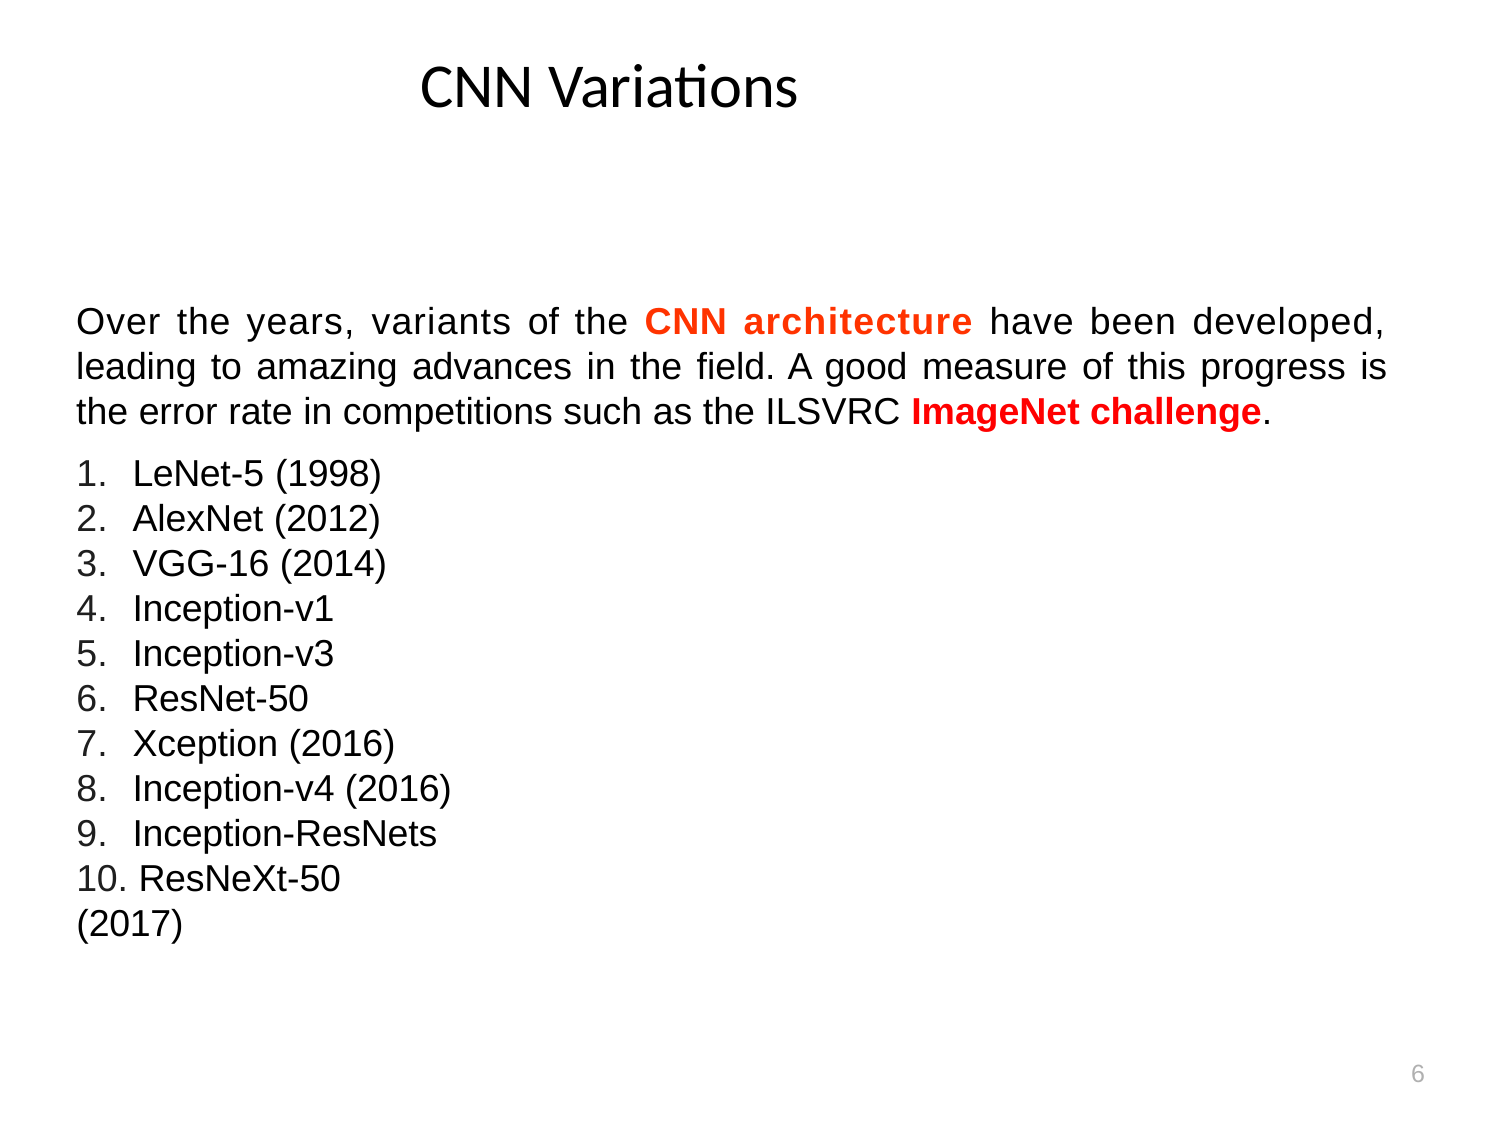

# CNN Variations
Over the years, variants of the CNN architecture have been developed, leading to amazing advances in the field. A good measure of this progress is the error rate in competitions such as the ILSVRC ImageNet challenge.
LeNet-5 (1998)
AlexNet (2012)
VGG-16 (2014)
Inception-v1
Inception-v3
ResNet-50
Xception (2016)
Inception-v4 (2016)
Inception-ResNets
10. ResNeXt-50 (2017)
6